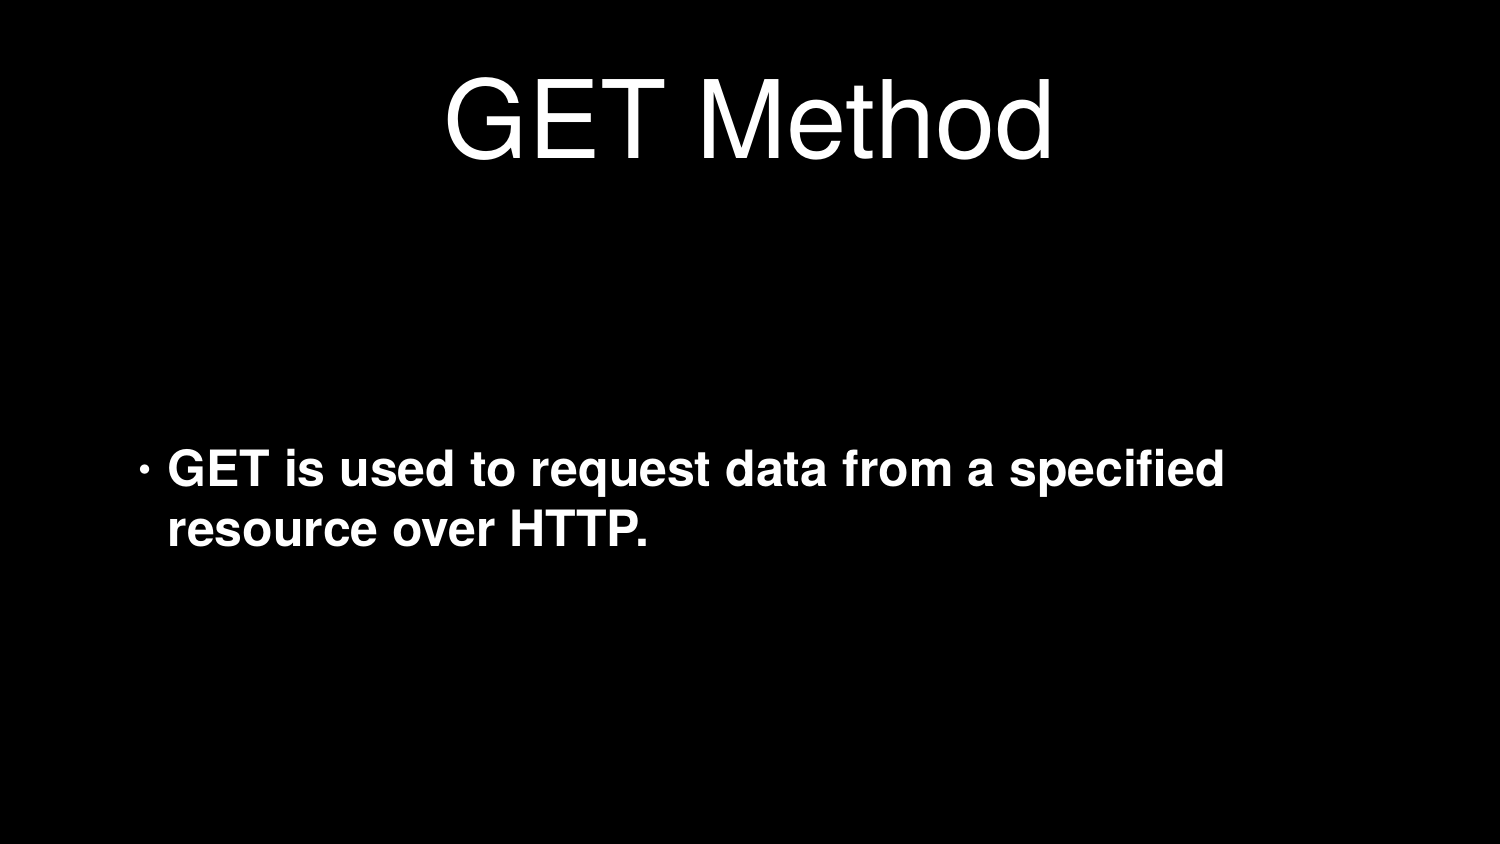

# GET Method
GET is used to request data from a specified resource over HTTP.